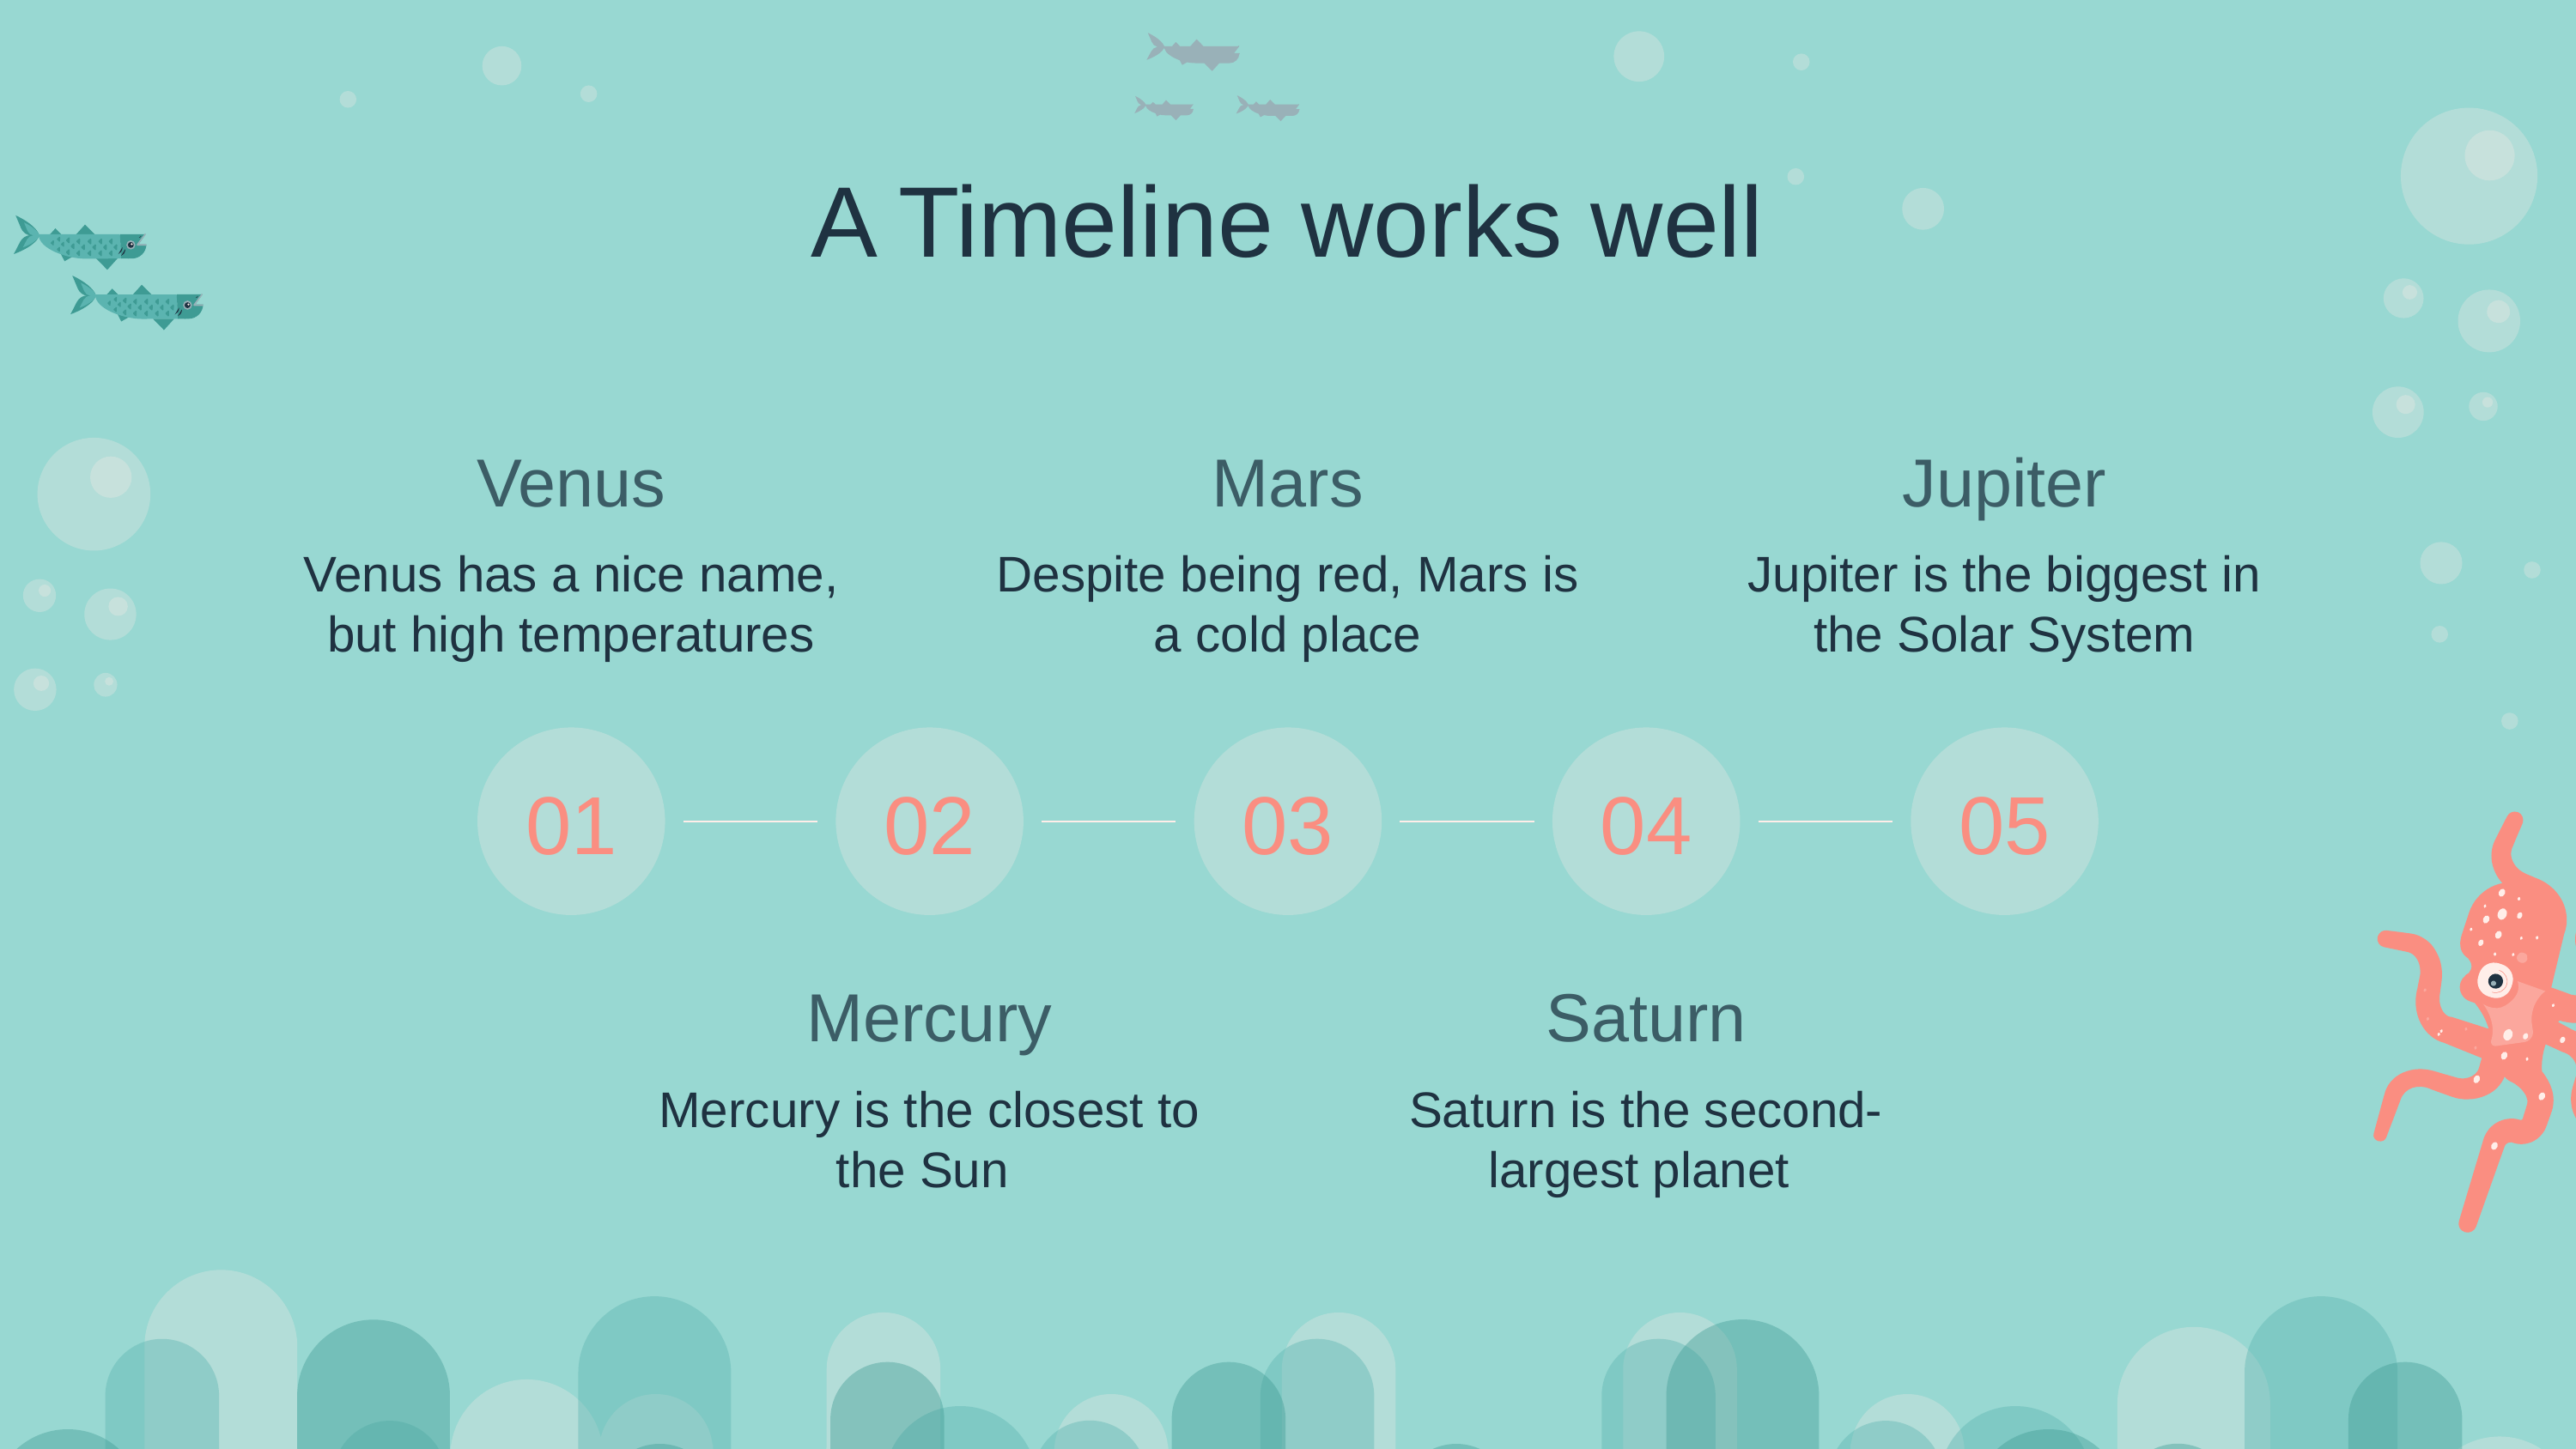

# A Timeline works well
Venus
Mars
Jupiter
Venus has a nice name, but high temperatures
Despite being red, Mars is a cold place
Jupiter is the biggest in the Solar System

01
02
03
04
05
Mercury
Saturn
Mercury is the closest to the Sun
Saturn is the second-largest planet